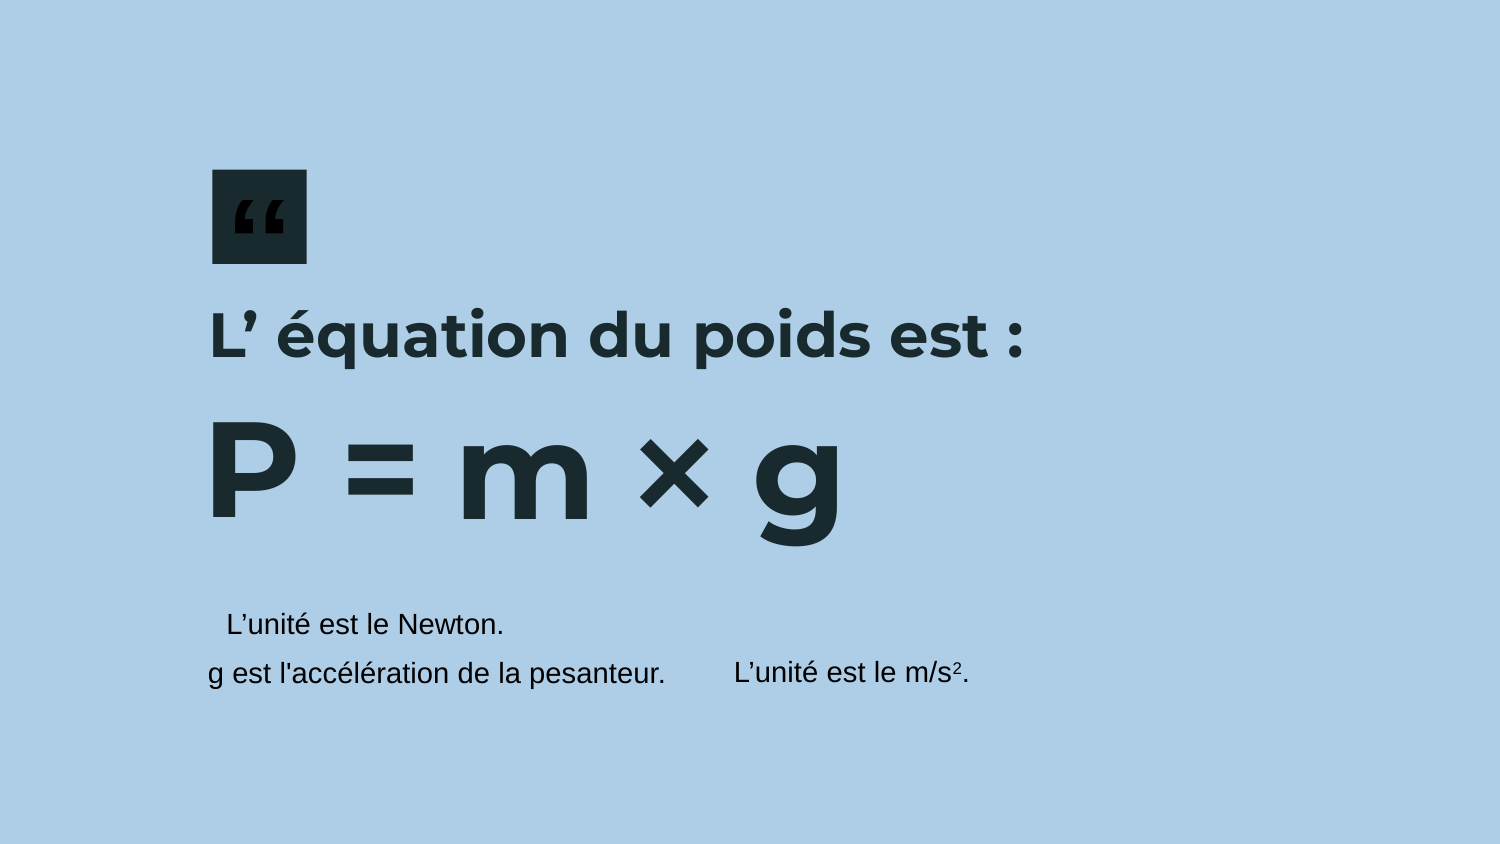

L’ équation du poids est :
P =
m × g
L’unité est le Newton.
L’unité est le m/s2.
g est l'accélération de la pesanteur.